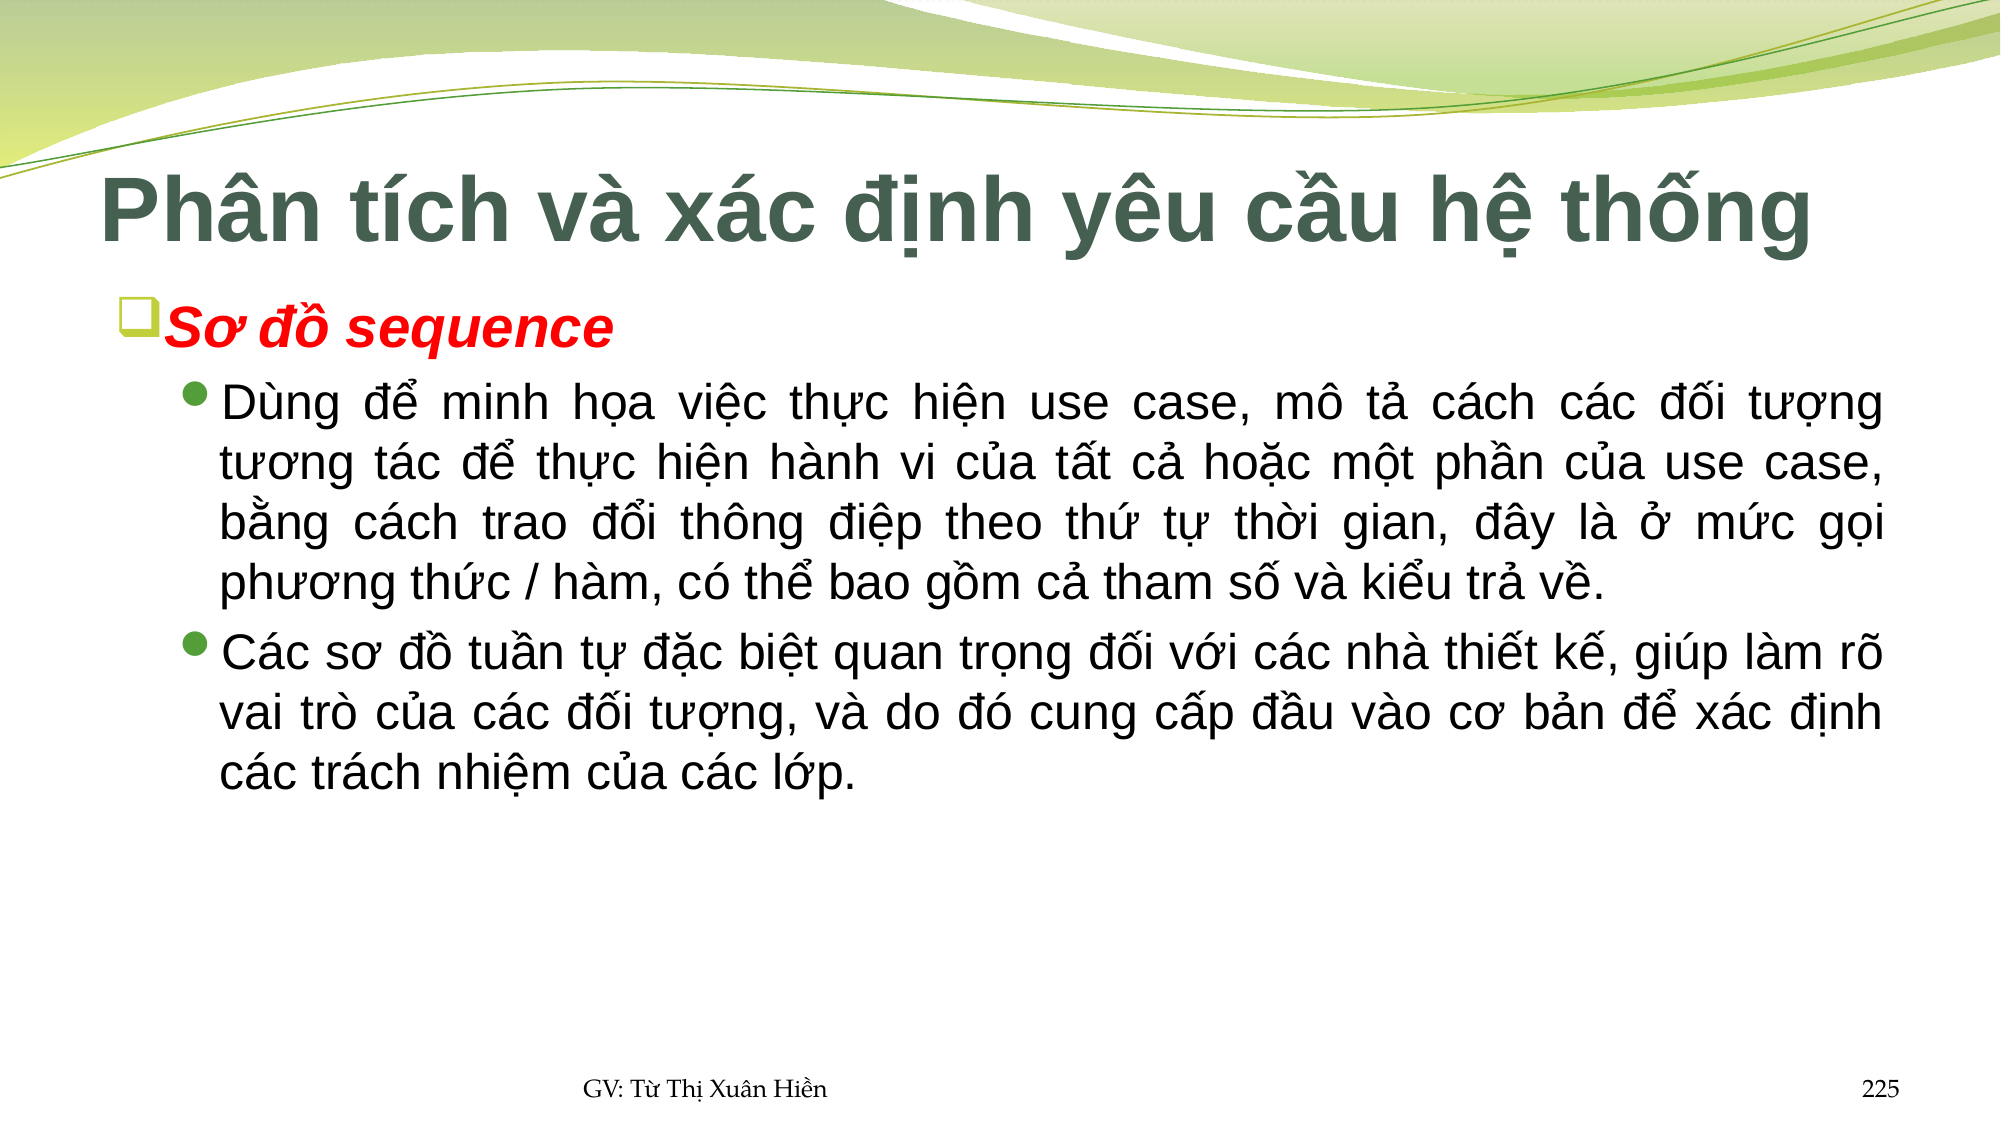

# Phân tích và xác định yêu cầu hệ thống
Sơ đồ sequence
Dùng để minh họa việc thực hiện use case, mô tả cách các đối tượng tương tác để thực hiện hành vi của tất cả hoặc một phần của use case, bằng cách trao đổi thông điệp theo thứ tự thời gian, đây là ở mức gọi phương thức / hàm, có thể bao gồm cả tham số và kiểu trả về.
Các sơ đồ tuần tự đặc biệt quan trọng đối với các nhà thiết kế, giúp làm rõ vai trò của các đối tượng, và do đó cung cấp đầu vào cơ bản để xác định các trách nhiệm của các lớp.

GV: Từ Thị Xuân Hiền
225